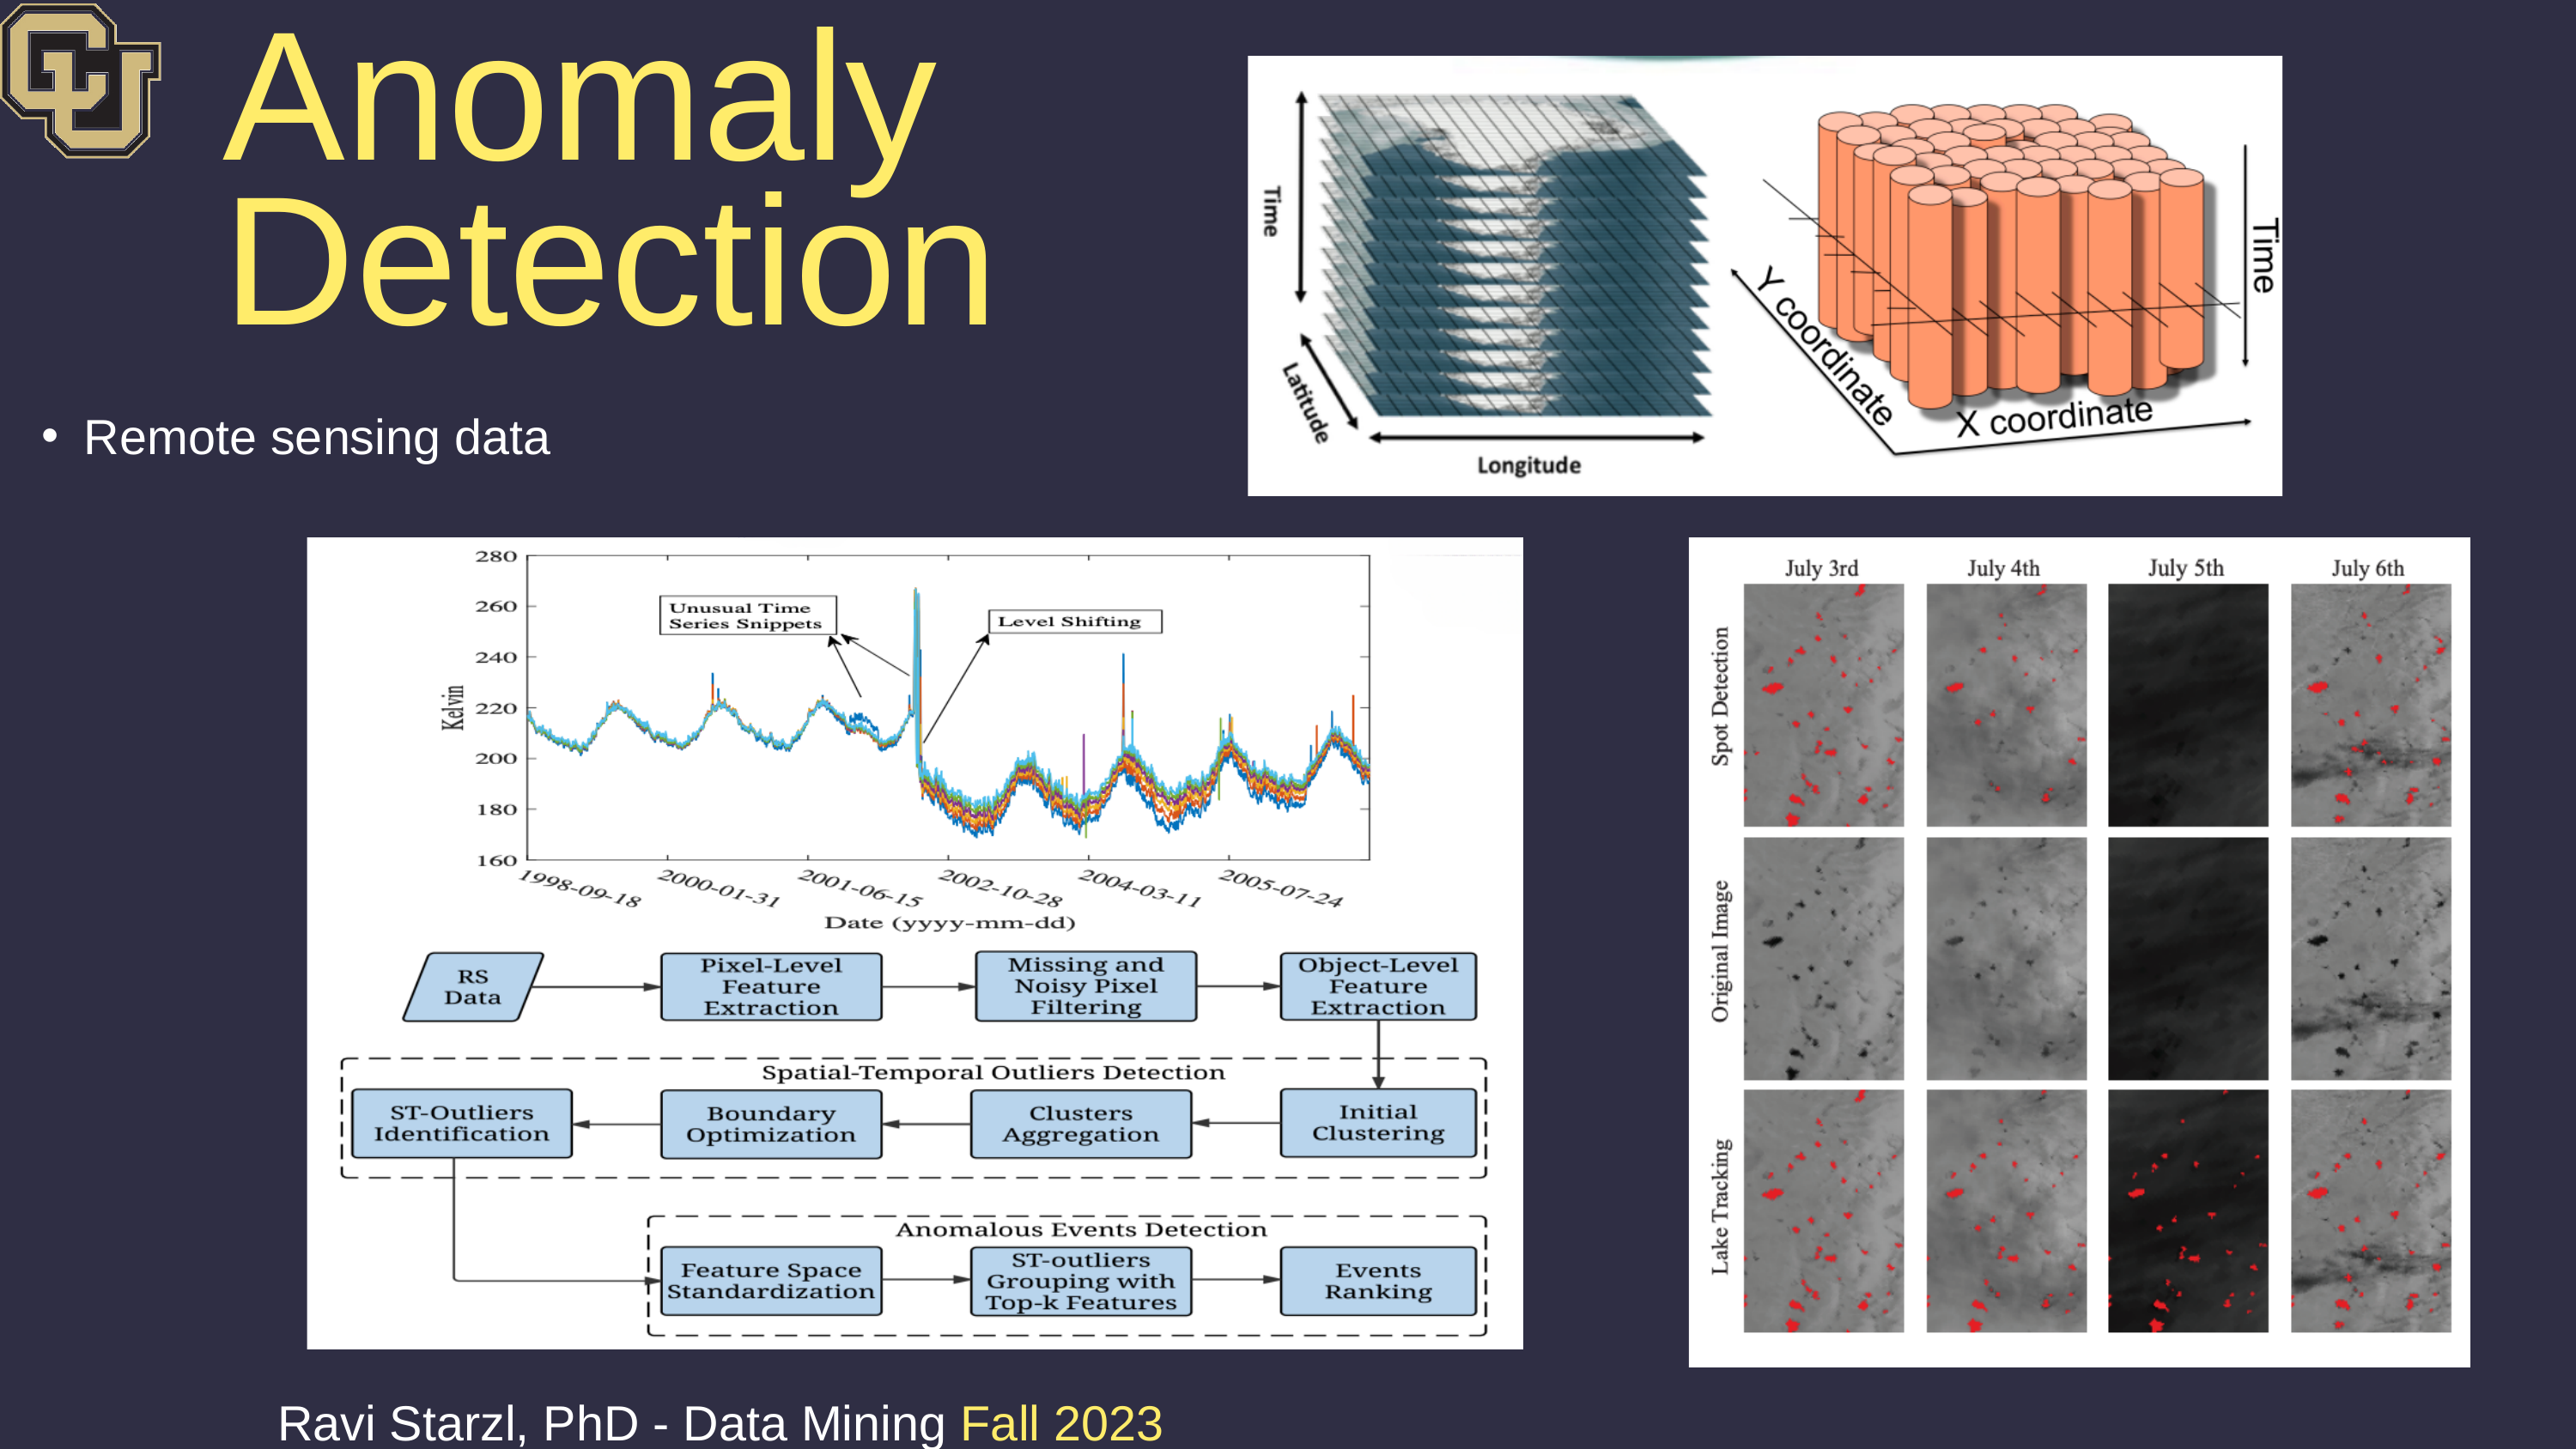

Anomaly
Detection

Remote sensing data

Ravi Starzl, PhD - Data Mining Fall 2023